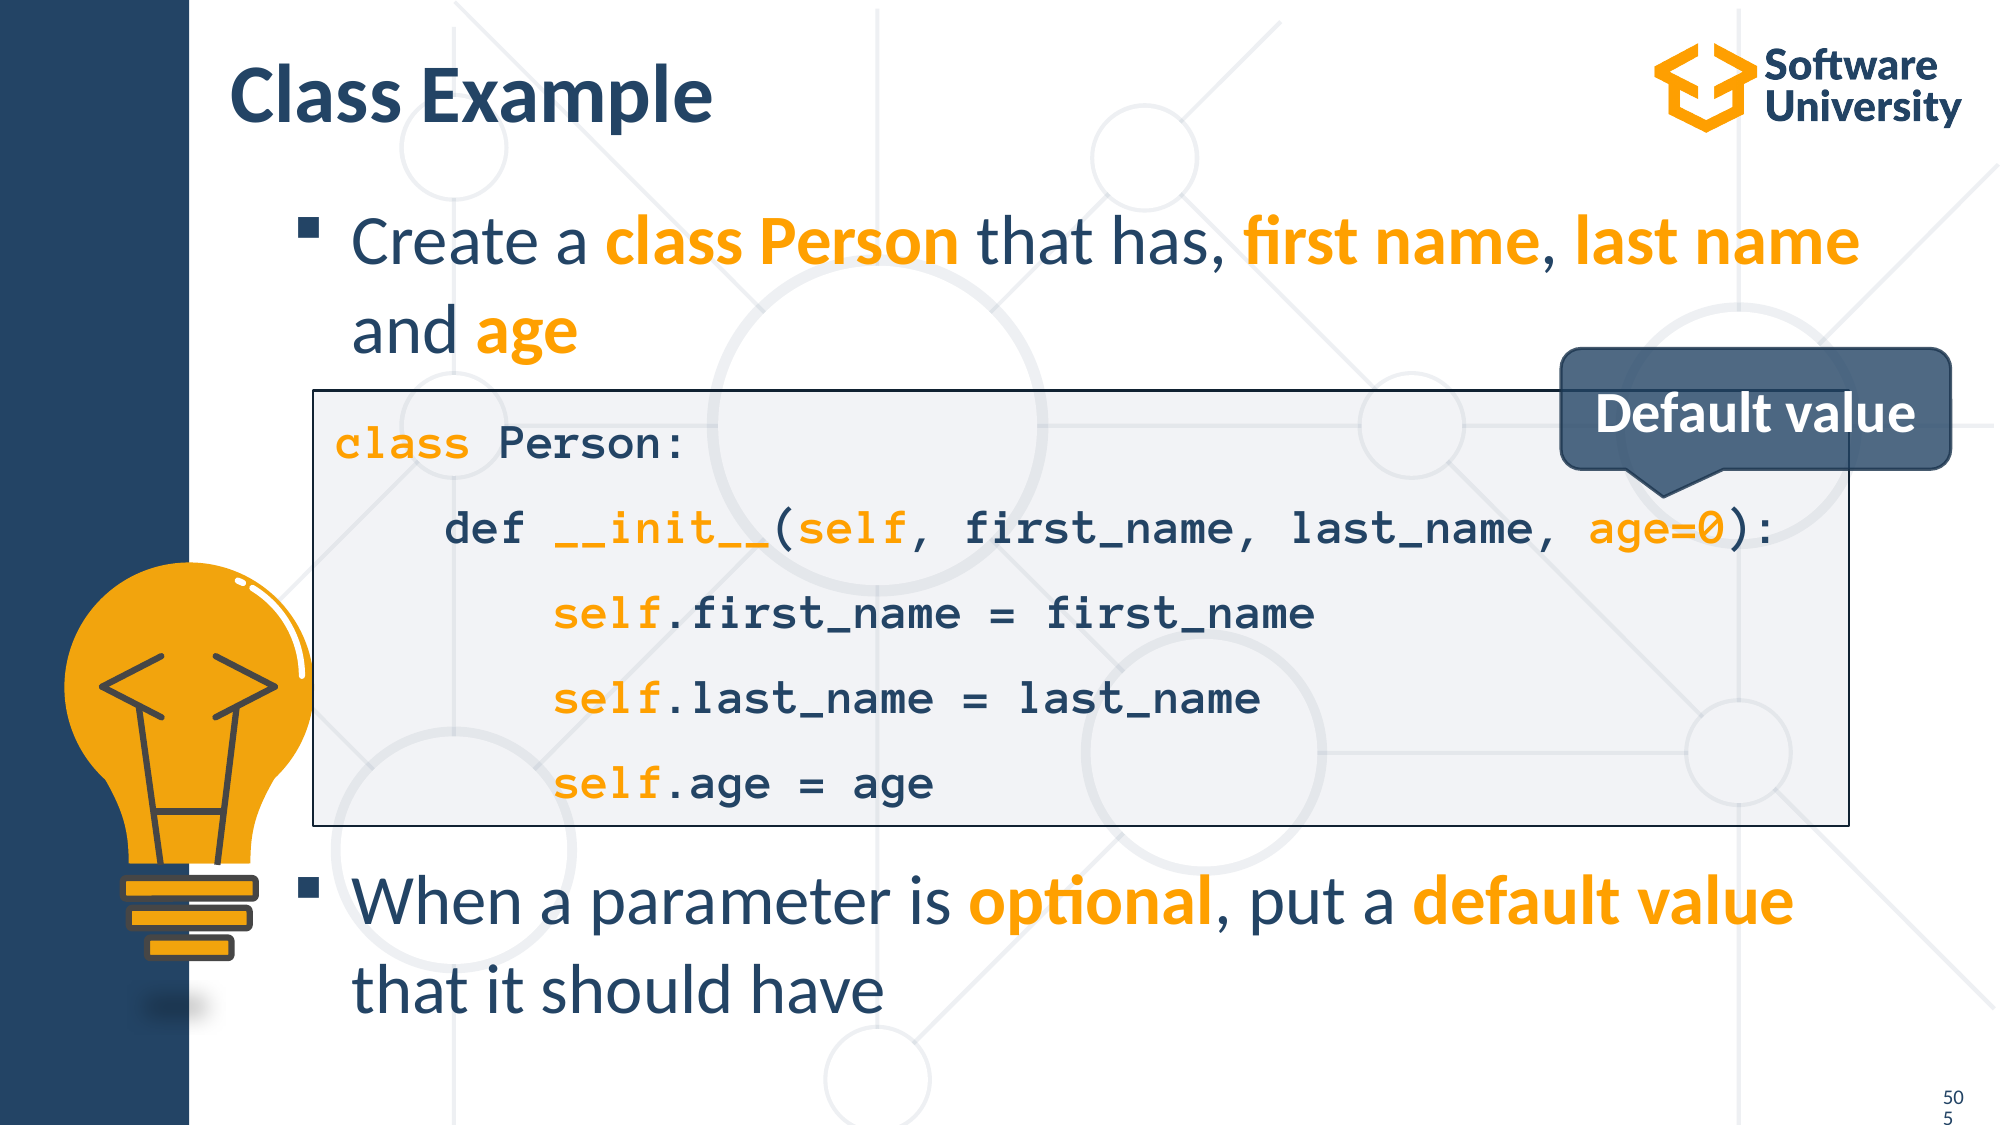

# Class Example
Create a class Person that has, first name, last name and age

When a parameter is optional, put a default value
that it should have
Default value
class Person:
    def __init__(self, first_name, last_name, age=0):
        self.first_name = first_name
        self.last_name = last_name
        self.age = age
505